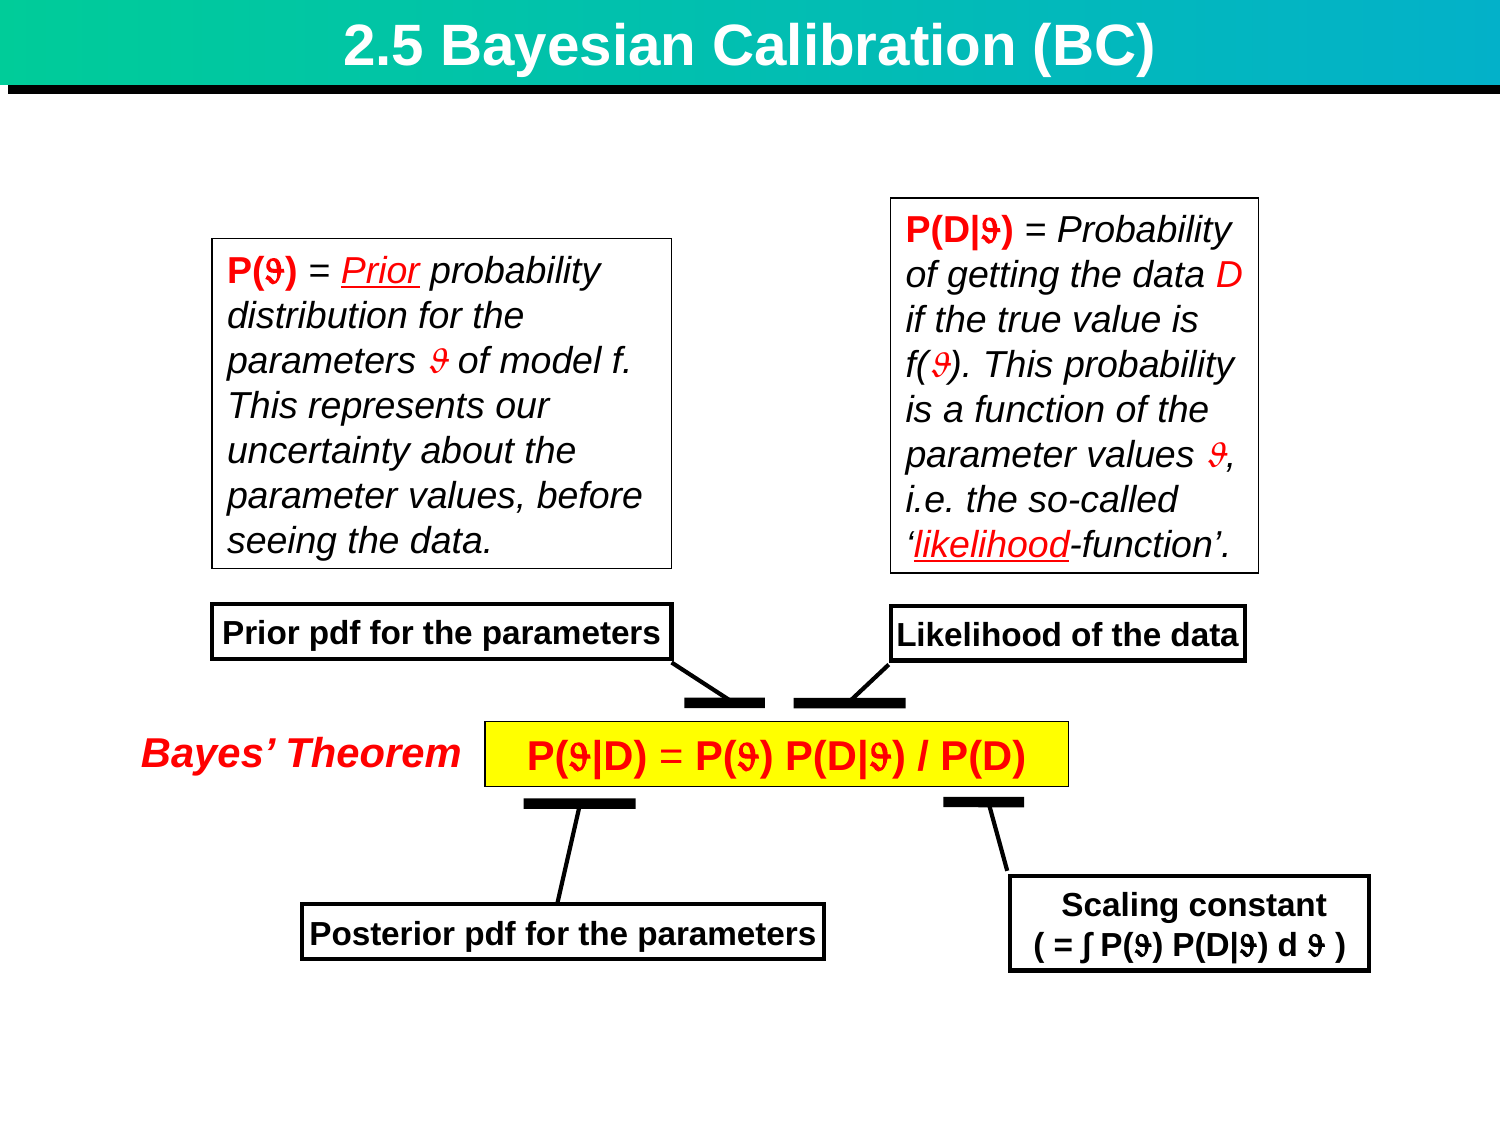

# 2.5 Bayesian Calibration (BC)
P(D|ϑ) = Probability of getting the data D if the true value is f(ϑ). This probability is a function of the parameter values ϑ, i.e. the so-called ‘likelihood-function’.
P(ϑ) = Prior probability distribution for the parameters ϑ of model f. This represents our uncertainty about the parameter values, before seeing the data.
Prior pdf for the parameters
Likelihood of the data

 Scaling constant
( = ∫ P(ϑ) P(D|ϑ) d ϑ )
Posterior pdf for the parameters
Bayes’ Theorem
P(ϑ|D) = P(ϑ) P(D|ϑ) / P(D)